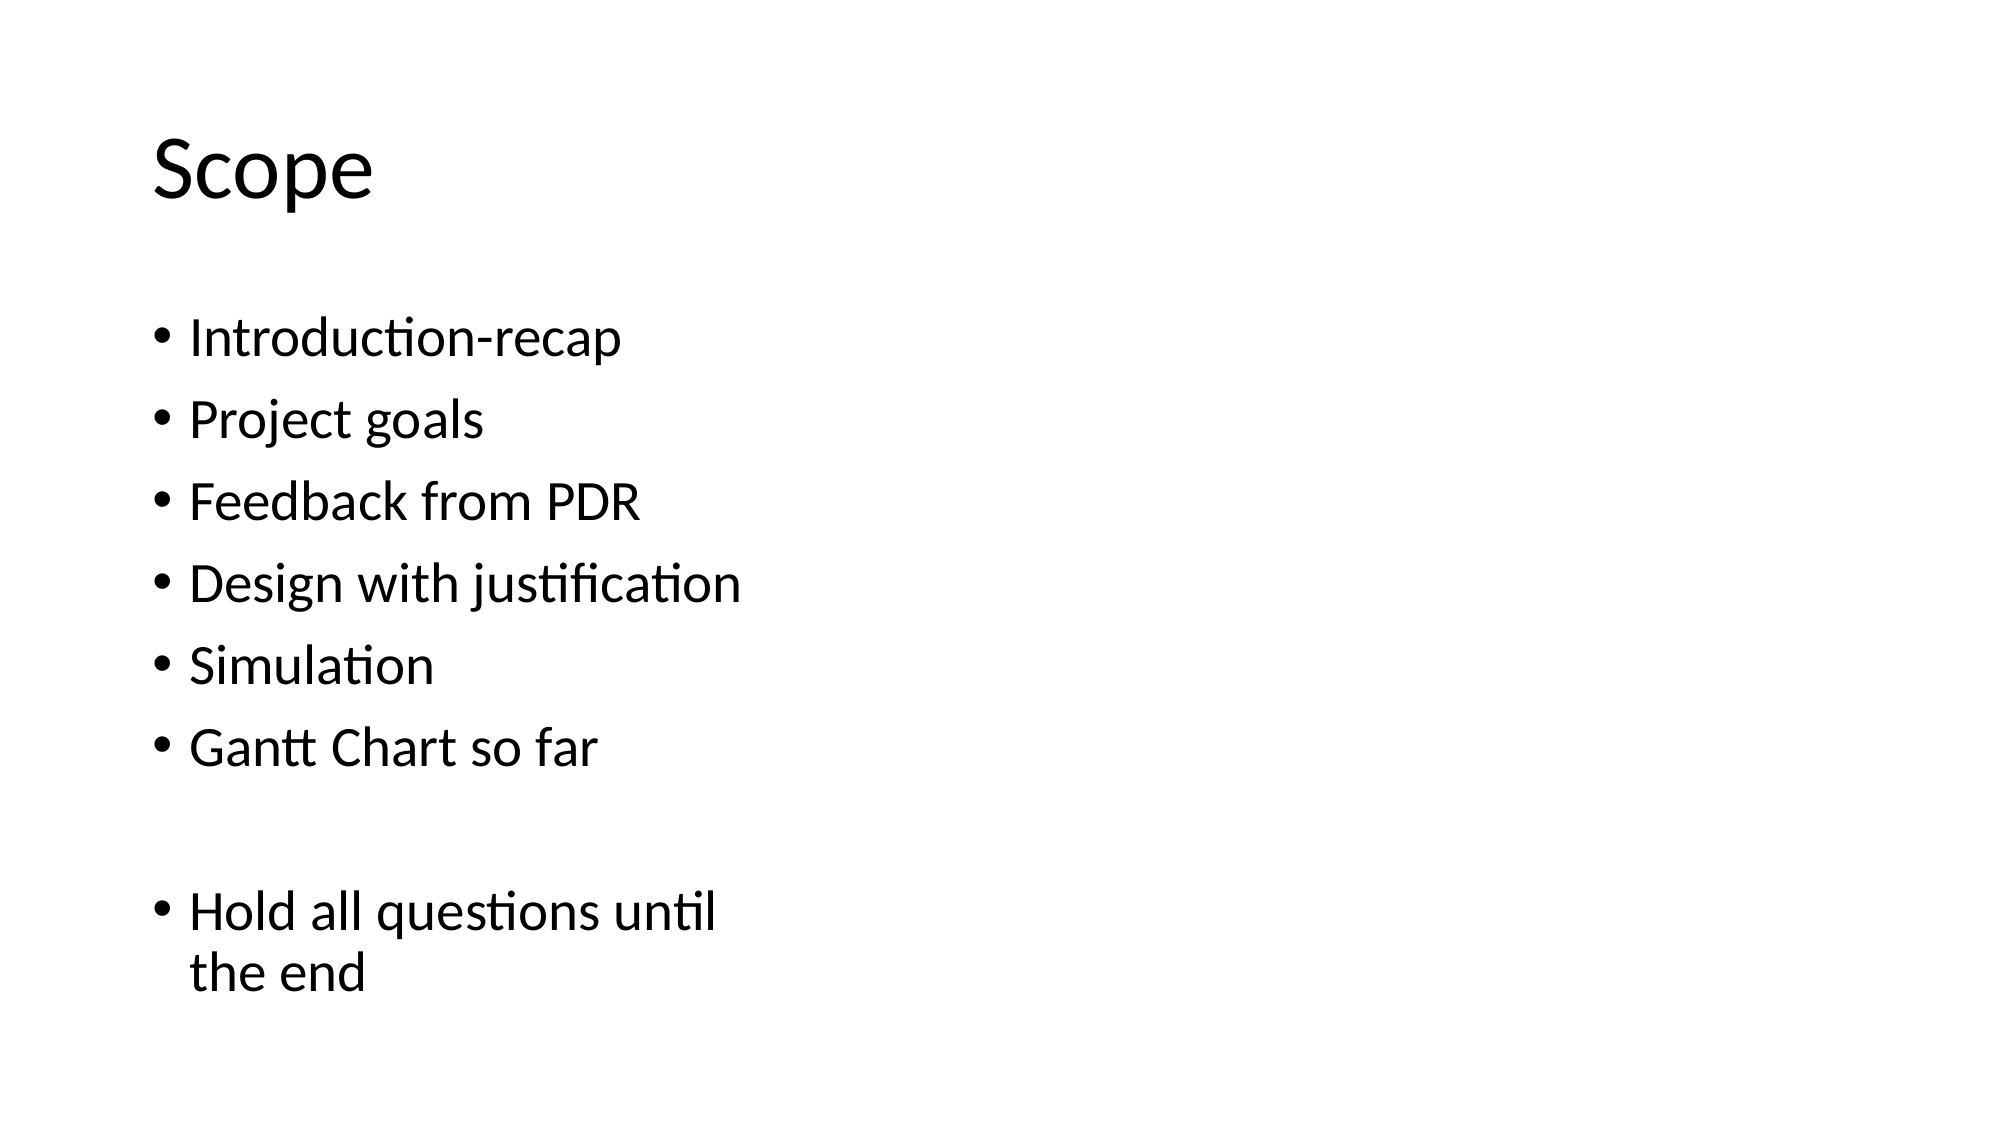

# Scope
Introduction-recap
Project goals
Feedback from PDR
Design with justification
Simulation
Gantt Chart so far

Hold all questions until the end